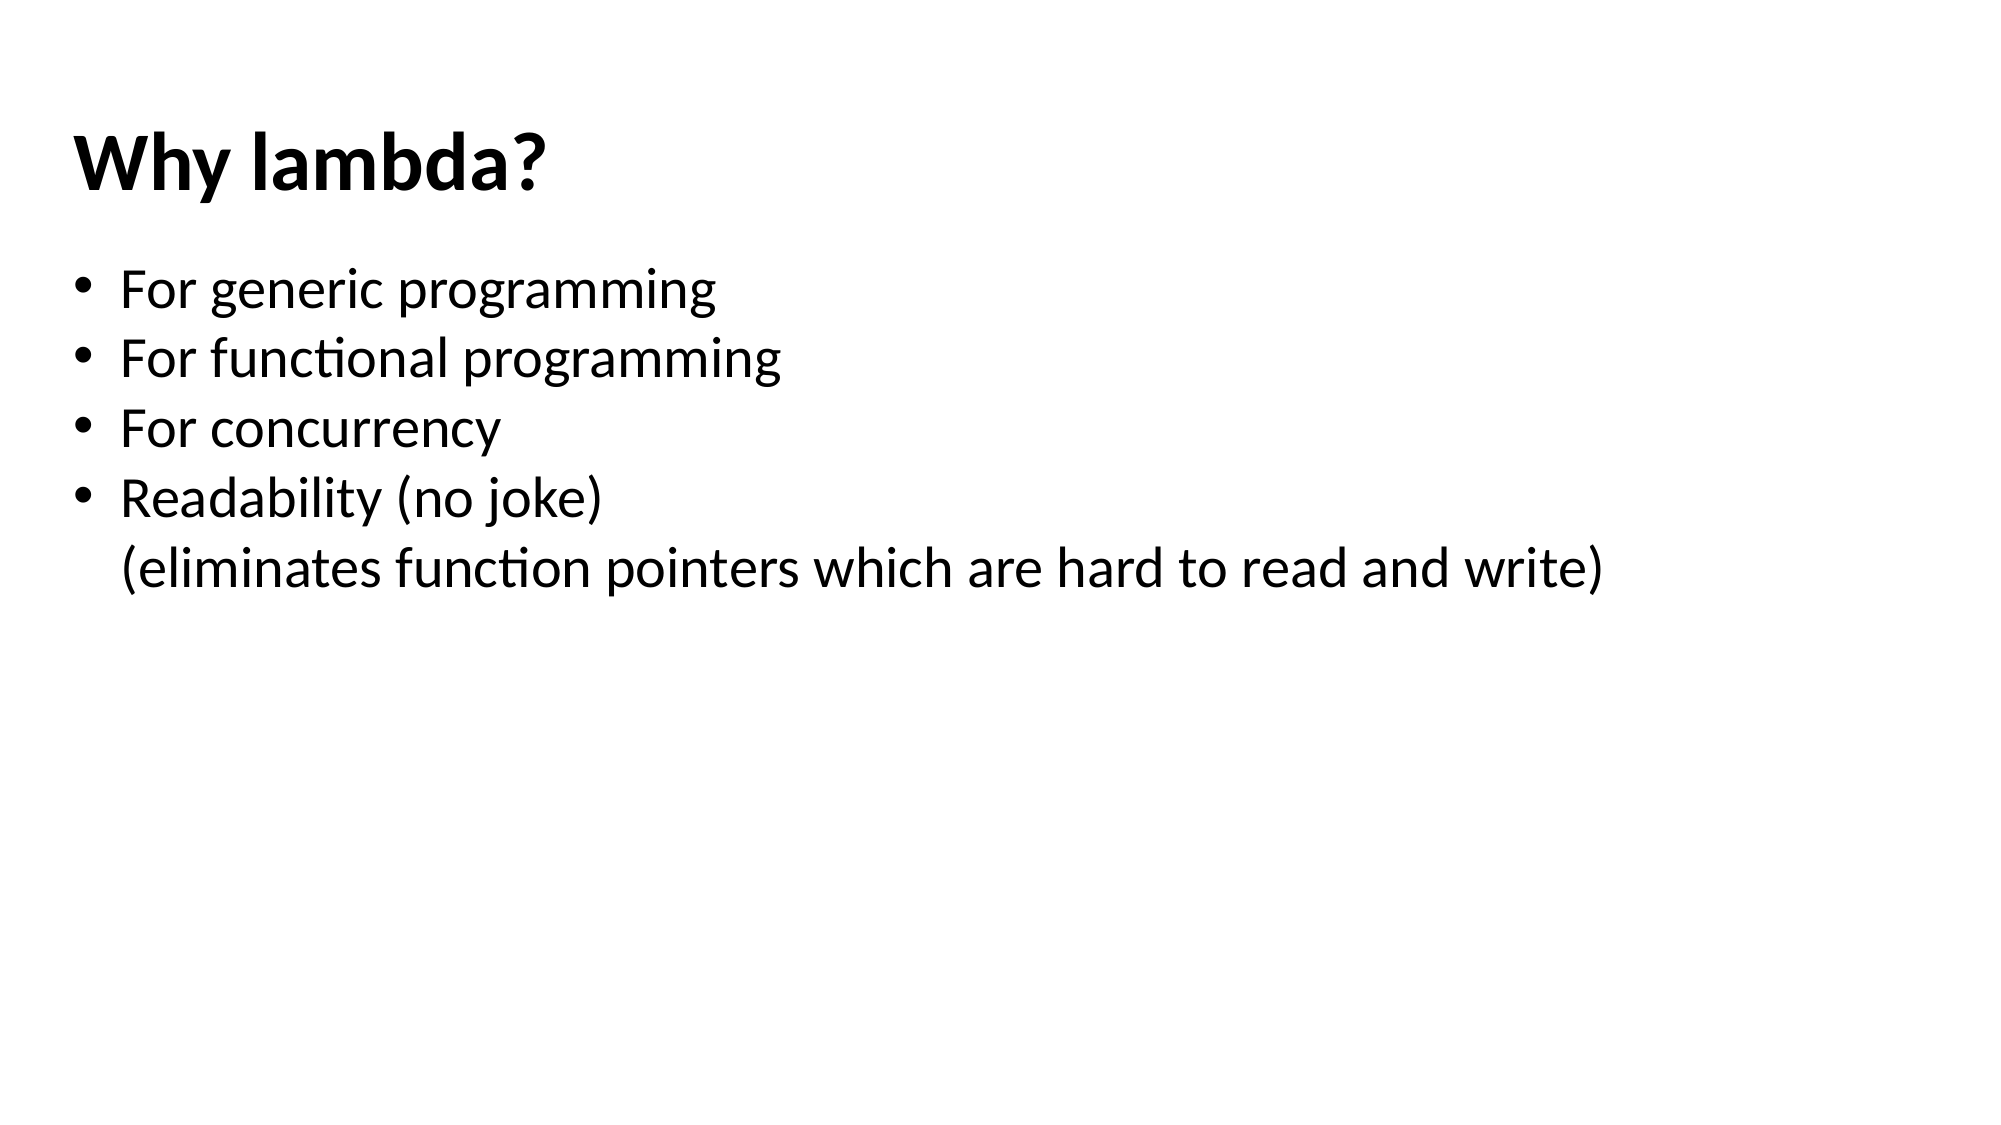

Why lambda?
For generic programming
For functional programming
For concurrency
Readability (no joke)
(eliminates function pointers which are hard to read and write)